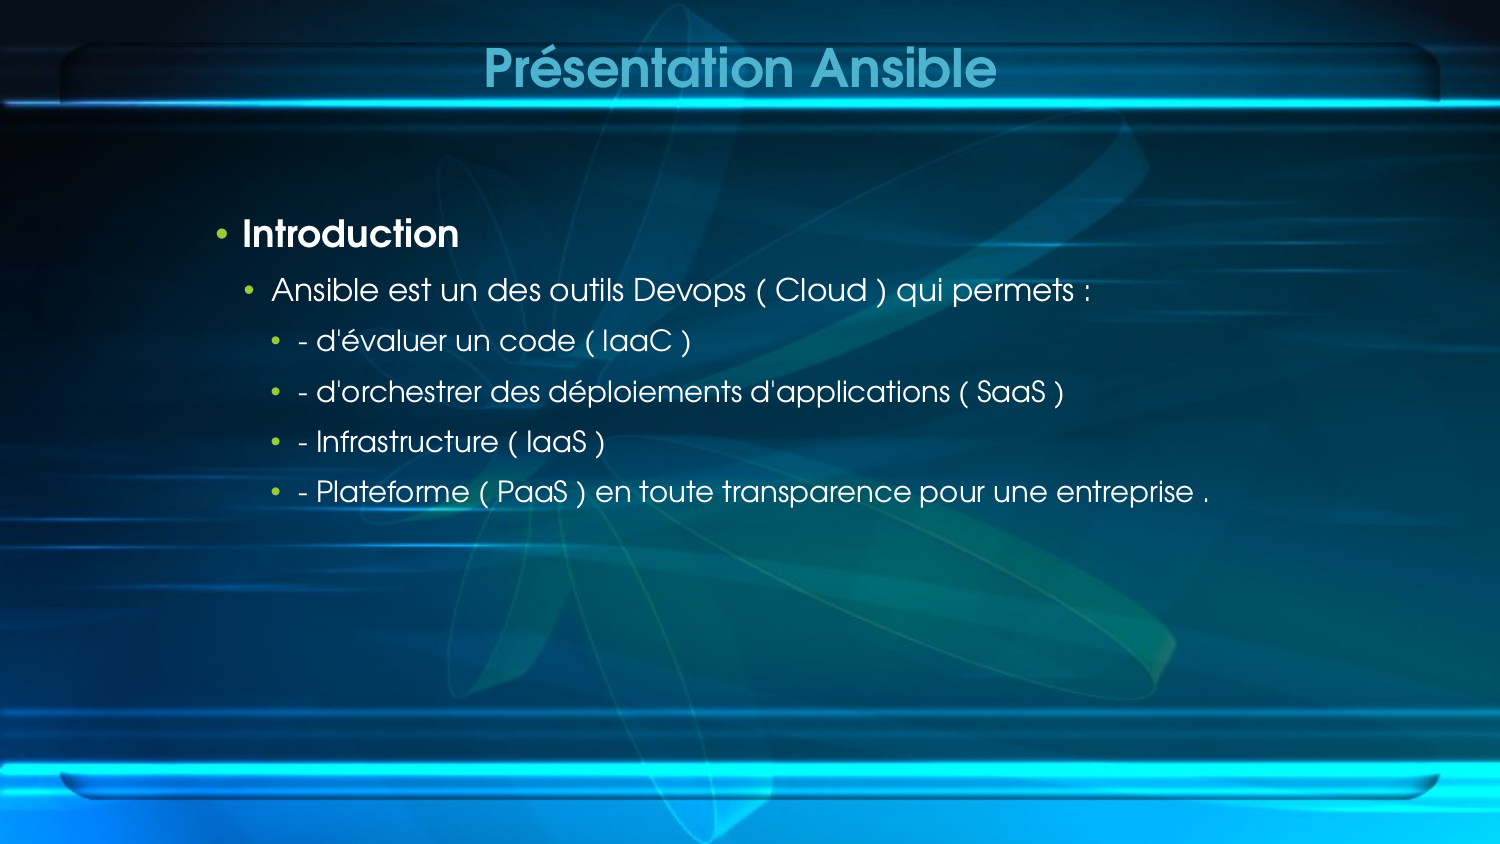

# Présentation Ansible
Introduction
Ansible est un des outils Devops ( Cloud ) qui permets :
- d'évaluer un code ( IaaC )
- d'orchestrer des déploiements d'applications ( SaaS )
- Infrastructure ( IaaS )
- Plateforme ( PaaS ) en toute transparence pour une entreprise .